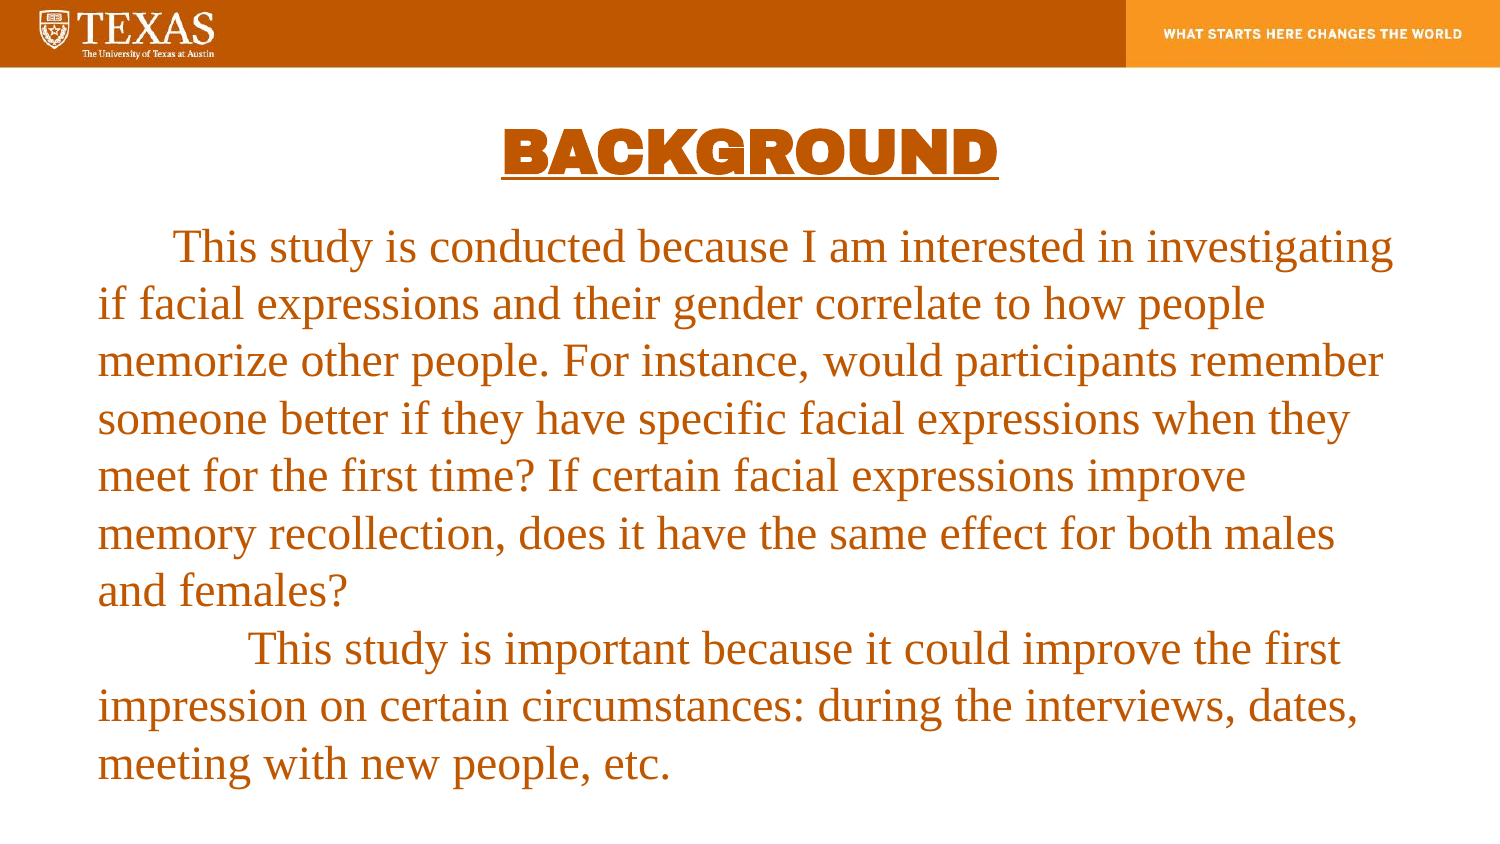

BACKGROUND
This study is conducted because I am interested in investigating if facial expressions and their gender correlate to how people memorize other people. For instance, would participants remember someone better if they have specific facial expressions when they meet for the first time? If certain facial expressions improve memory recollection, does it have the same effect for both males and females?
	This study is important because it could improve the first impression on certain circumstances: during the interviews, dates, meeting with new people, etc.